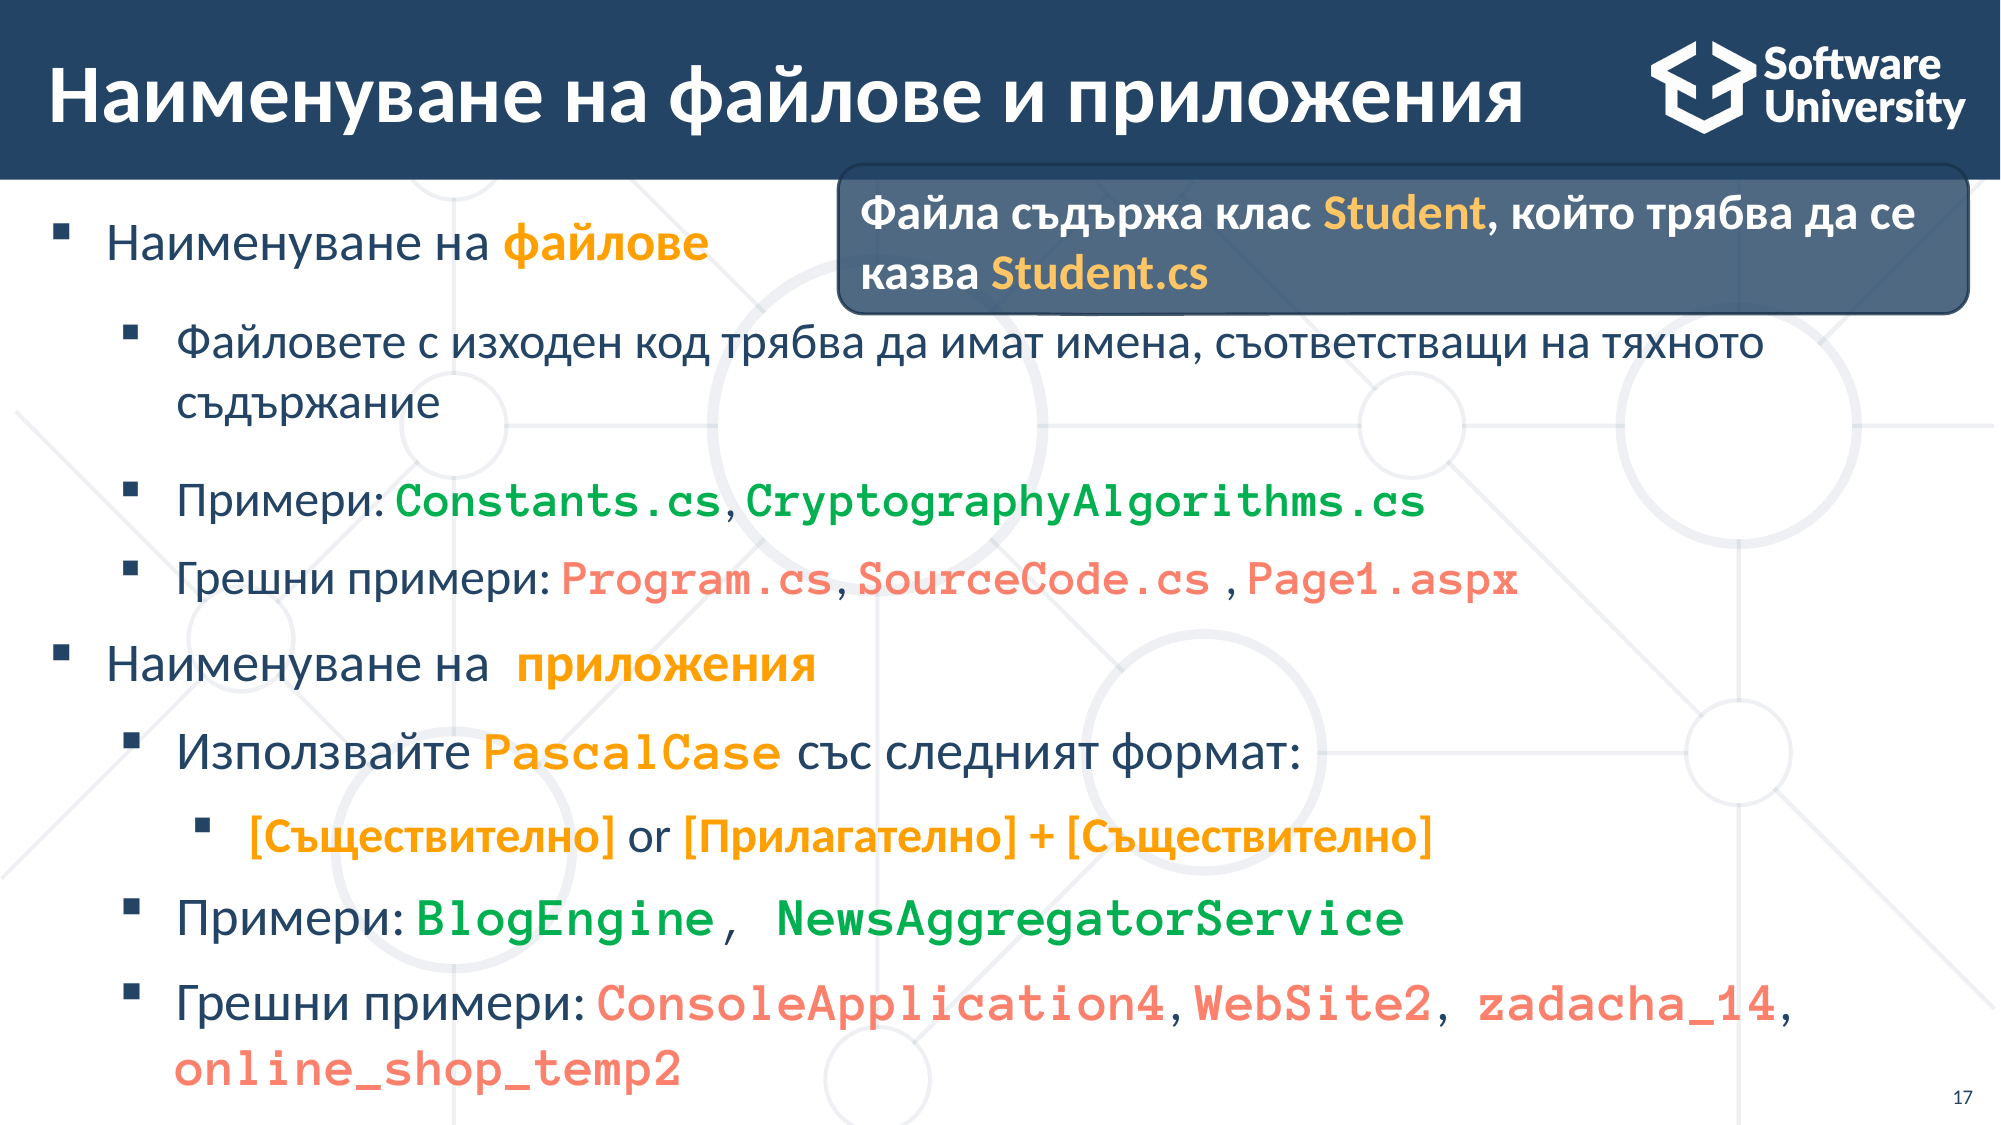

# Наименуване на файлове и приложения
Файла съдържа клас Student, който трябва да се казва Student.cs
Наименуване на файлове
Файловете с изходен код трябва да имат имена, съответстващи на тяхното съдържание
Примери: Constants.cs, CryptographyAlgorithms.cs
Грешни примери: Program.cs, SourceCode.cs , Page1.aspx
Наименуване на  приложения
Използвайте PascalCase със следният формат:
[Съществително] or [Прилагателно] + [Съществително]
Примери: BlogEngine, NewsAggregatorService
Грешни примери: ConsoleApplication4, WebSite2, zadacha_14, online_shop_temp2

17